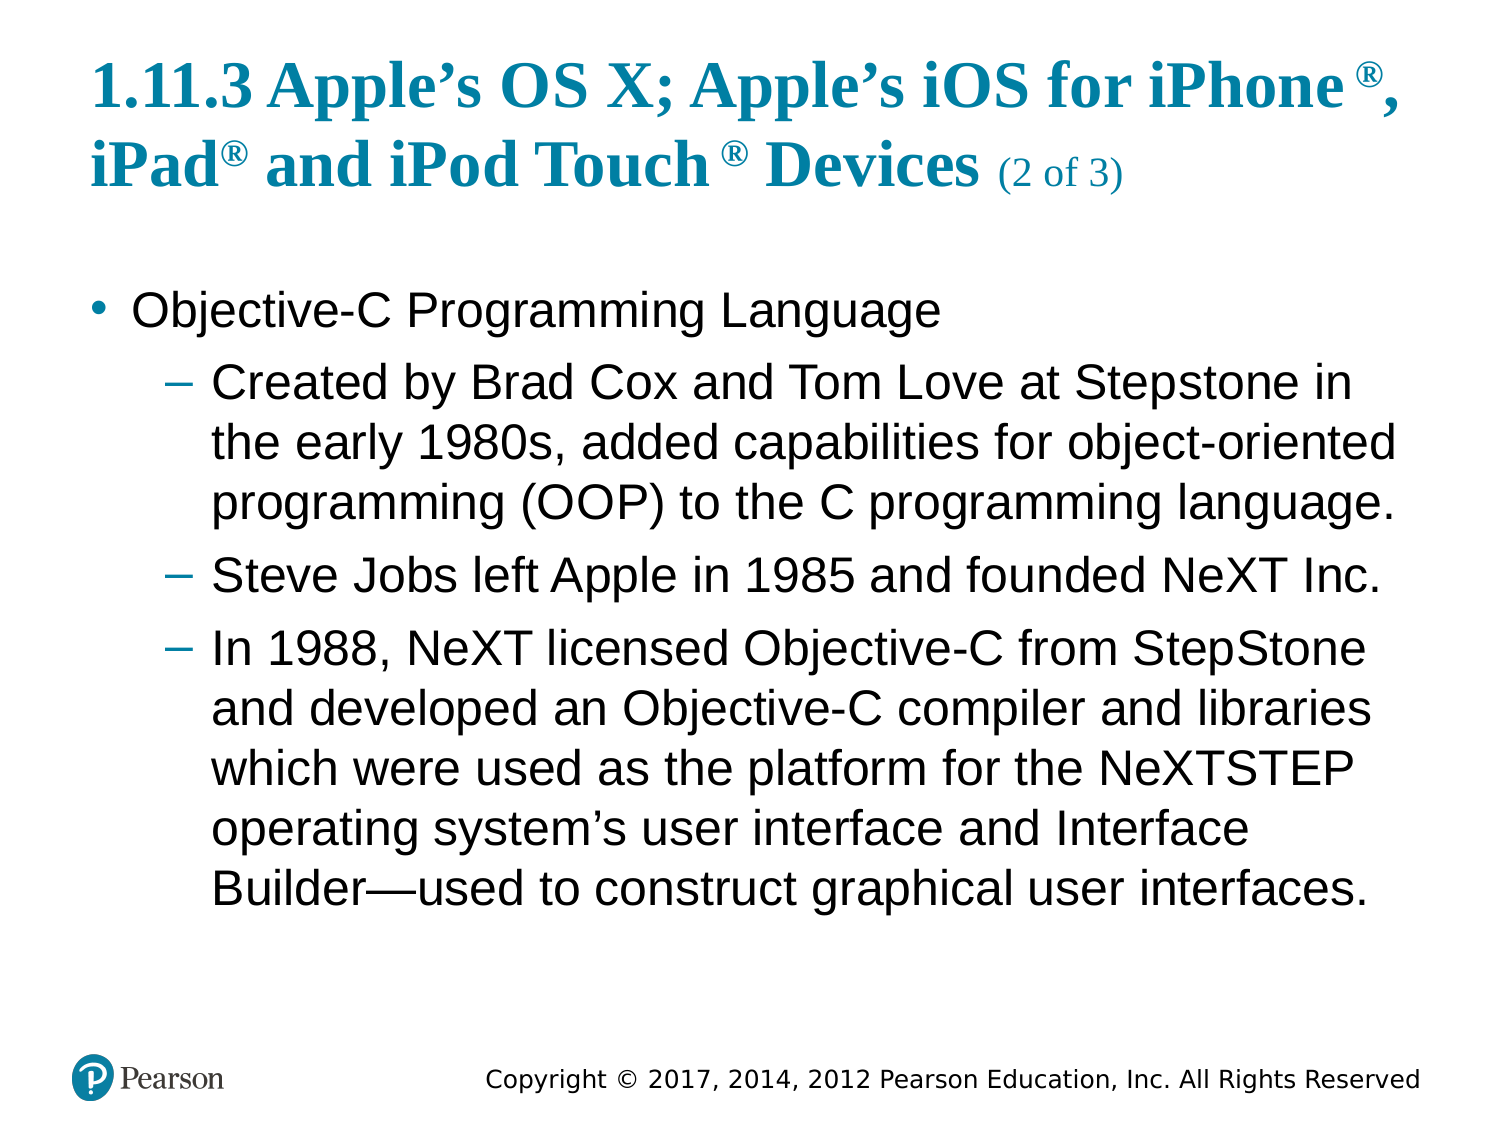

# 1.11.3 Apple’s O S X; Apple’s i O S for iPhone ®, iPad® and iPod Touch ® Devices (2 of 3)
Objective-C Programming Language
Created by Brad Cox and Tom Love at Step stone in the early 1980s, added capabilities for object-oriented programming (O O P) to the C programming language.
Steve Jobs left Apple in 1985 and founded NeXT Inc.
In 1988, NeXT licensed Objective-C from Step Stone and developed an Objective-C compiler and libraries which were used as the platform for the NeXTSTEP operating system’s user interface and Interface Builder—used to construct graphical user interfaces.